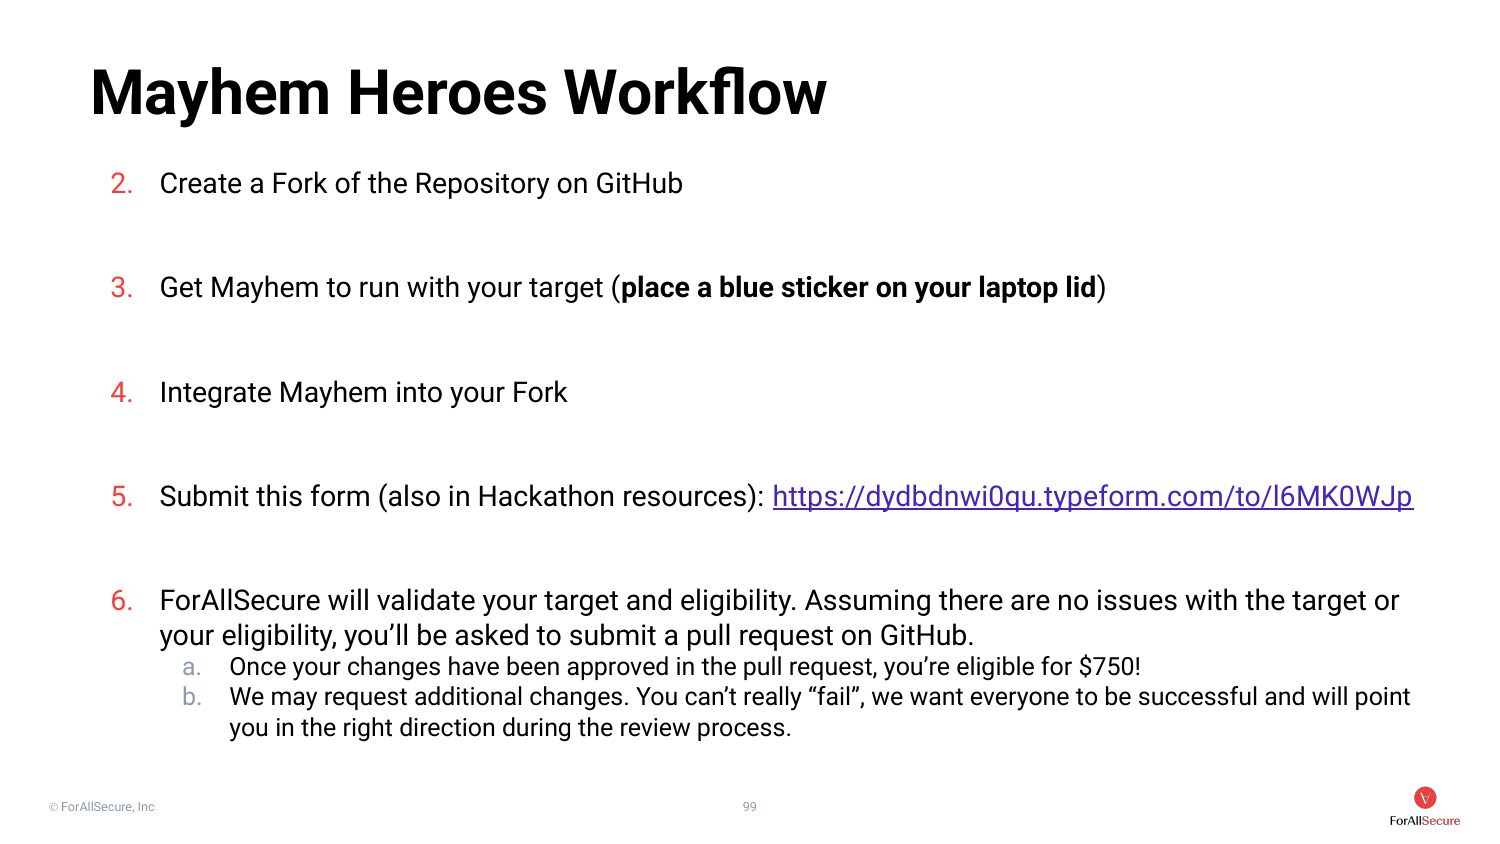

# Mayhem Heroes Workflow

Create a Fork of the Repository on GitHub

Get Mayhem to run with your target (place a blue sticker on your laptop lid)

Integrate Mayhem into your Fork

Submit this form (also in Hackathon resources): https://dydbdnwi0qu.typeform.com/to/l6MK0WJp

ForAllSecure will validate your target and eligibility. Assuming there are no issues with the target or your eligibility, you’ll be asked to submit a pull request on GitHub.
Once your changes have been approved in the pull request, you’re eligible for $750!
We may request additional changes. You can’t really “fail”, we want everyone to be successful and will point you in the right direction during the review process.